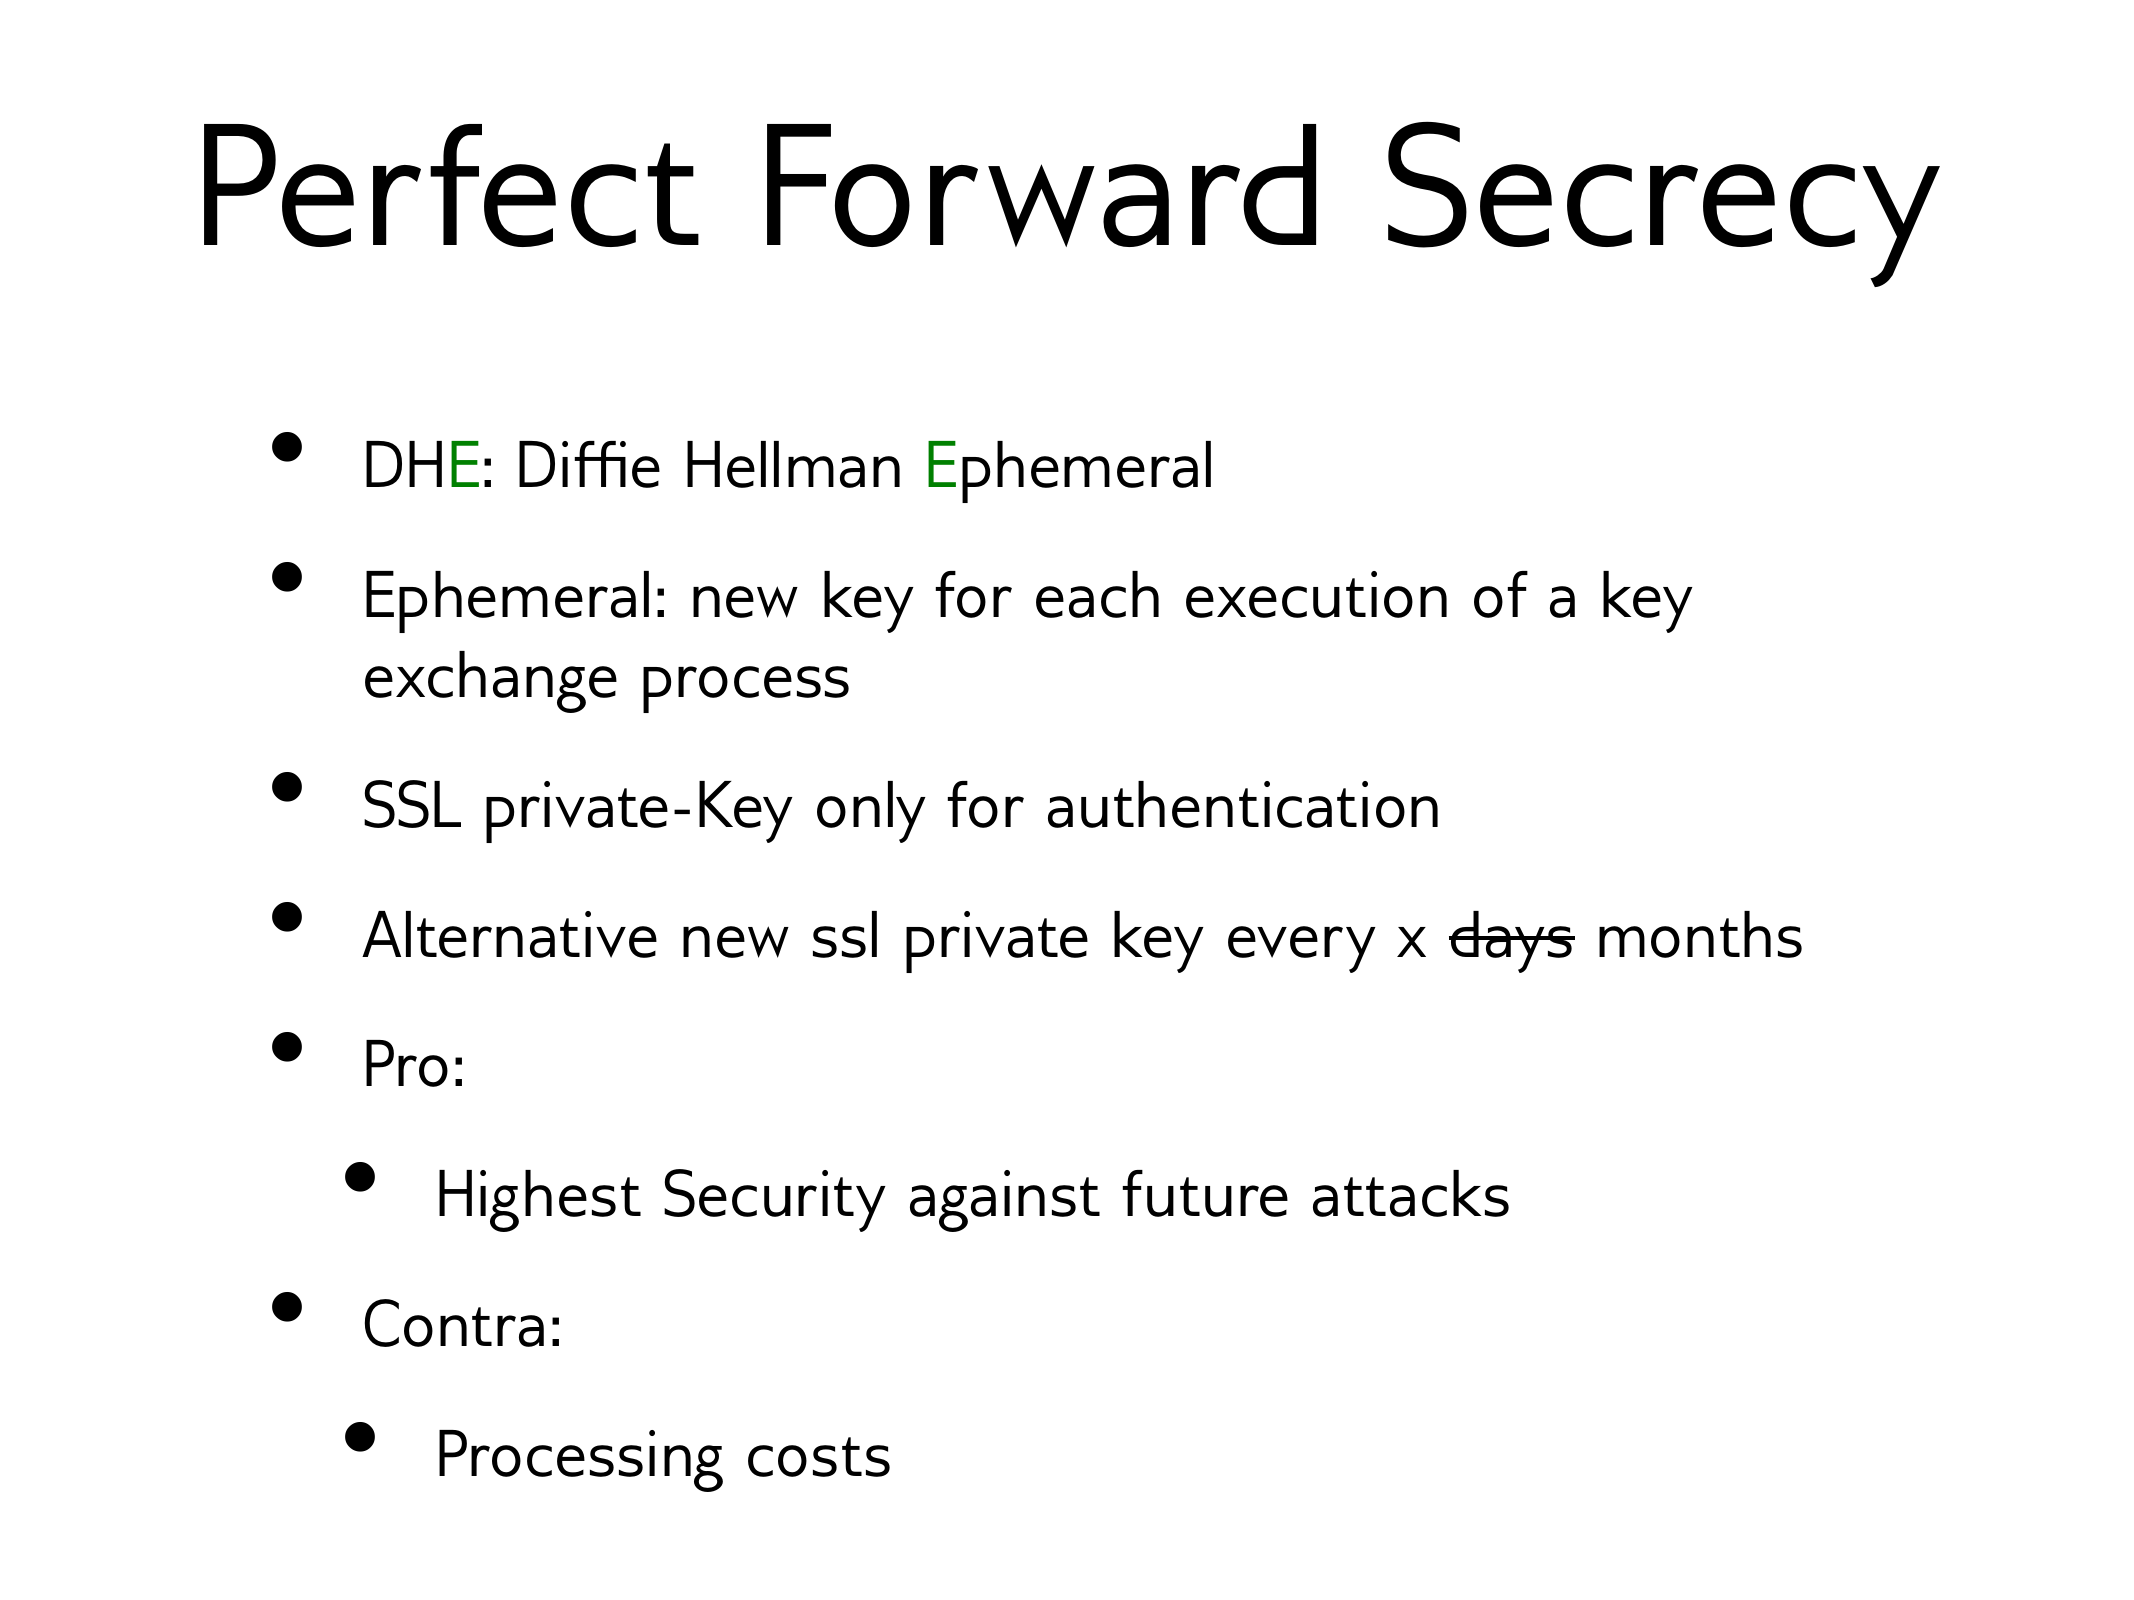

# Perfect Forward Secrecy
DHE: Diffie Hellman Ephemeral
Ephemeral: new key for each execution of a key exchange process
SSL private-Key only for authentication
Alternative new ssl private key every x days months
Pro:
Highest Security against future attacks
Contra:
Processing costs